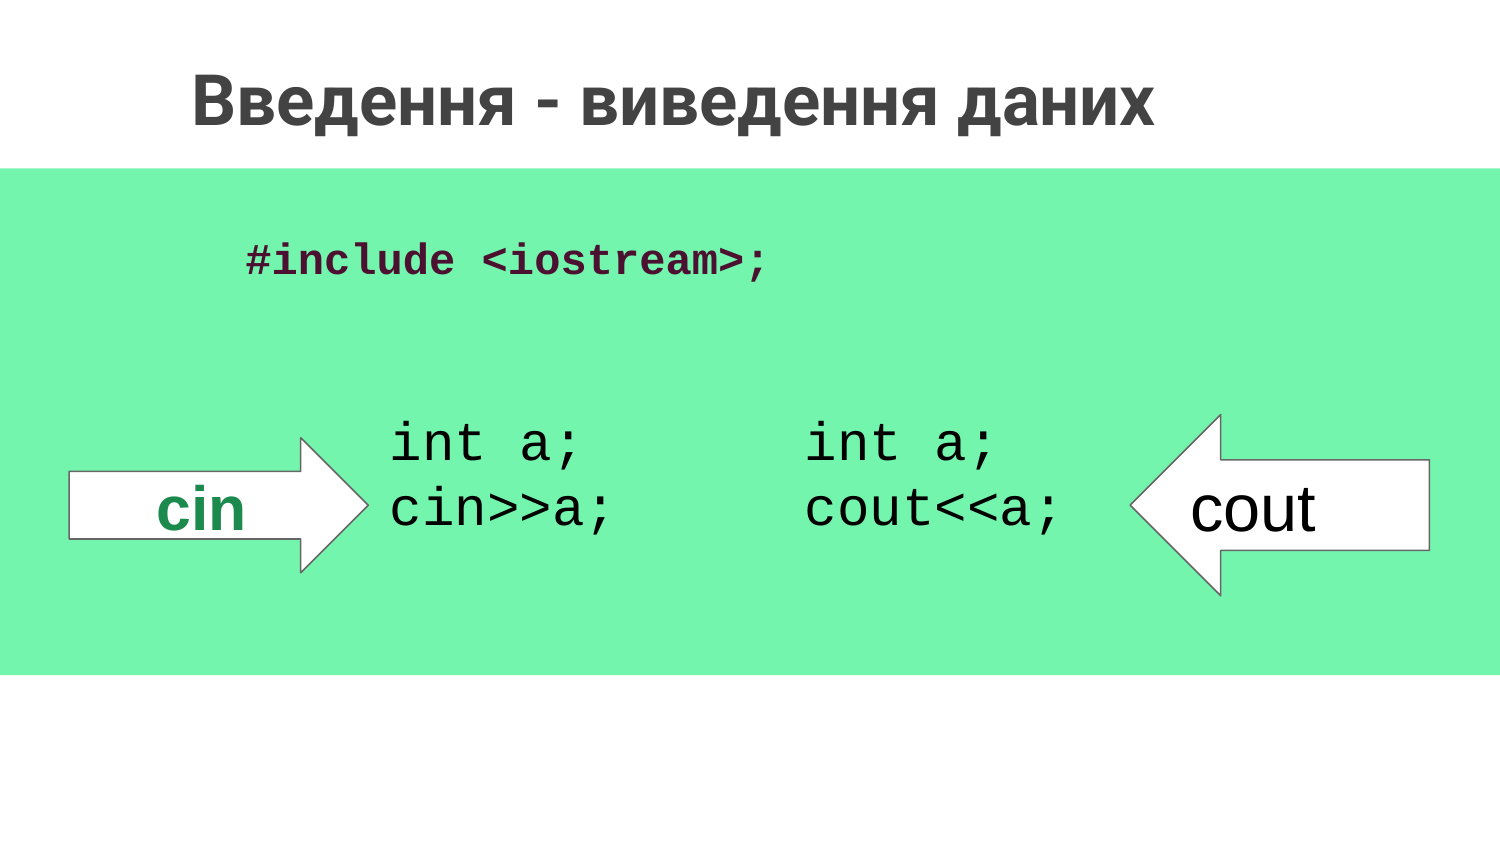

# Введення - виведення даних
#inсlude <iostream>;
int a;
cout<<a;
int a;
cin>>a;
cout
cin